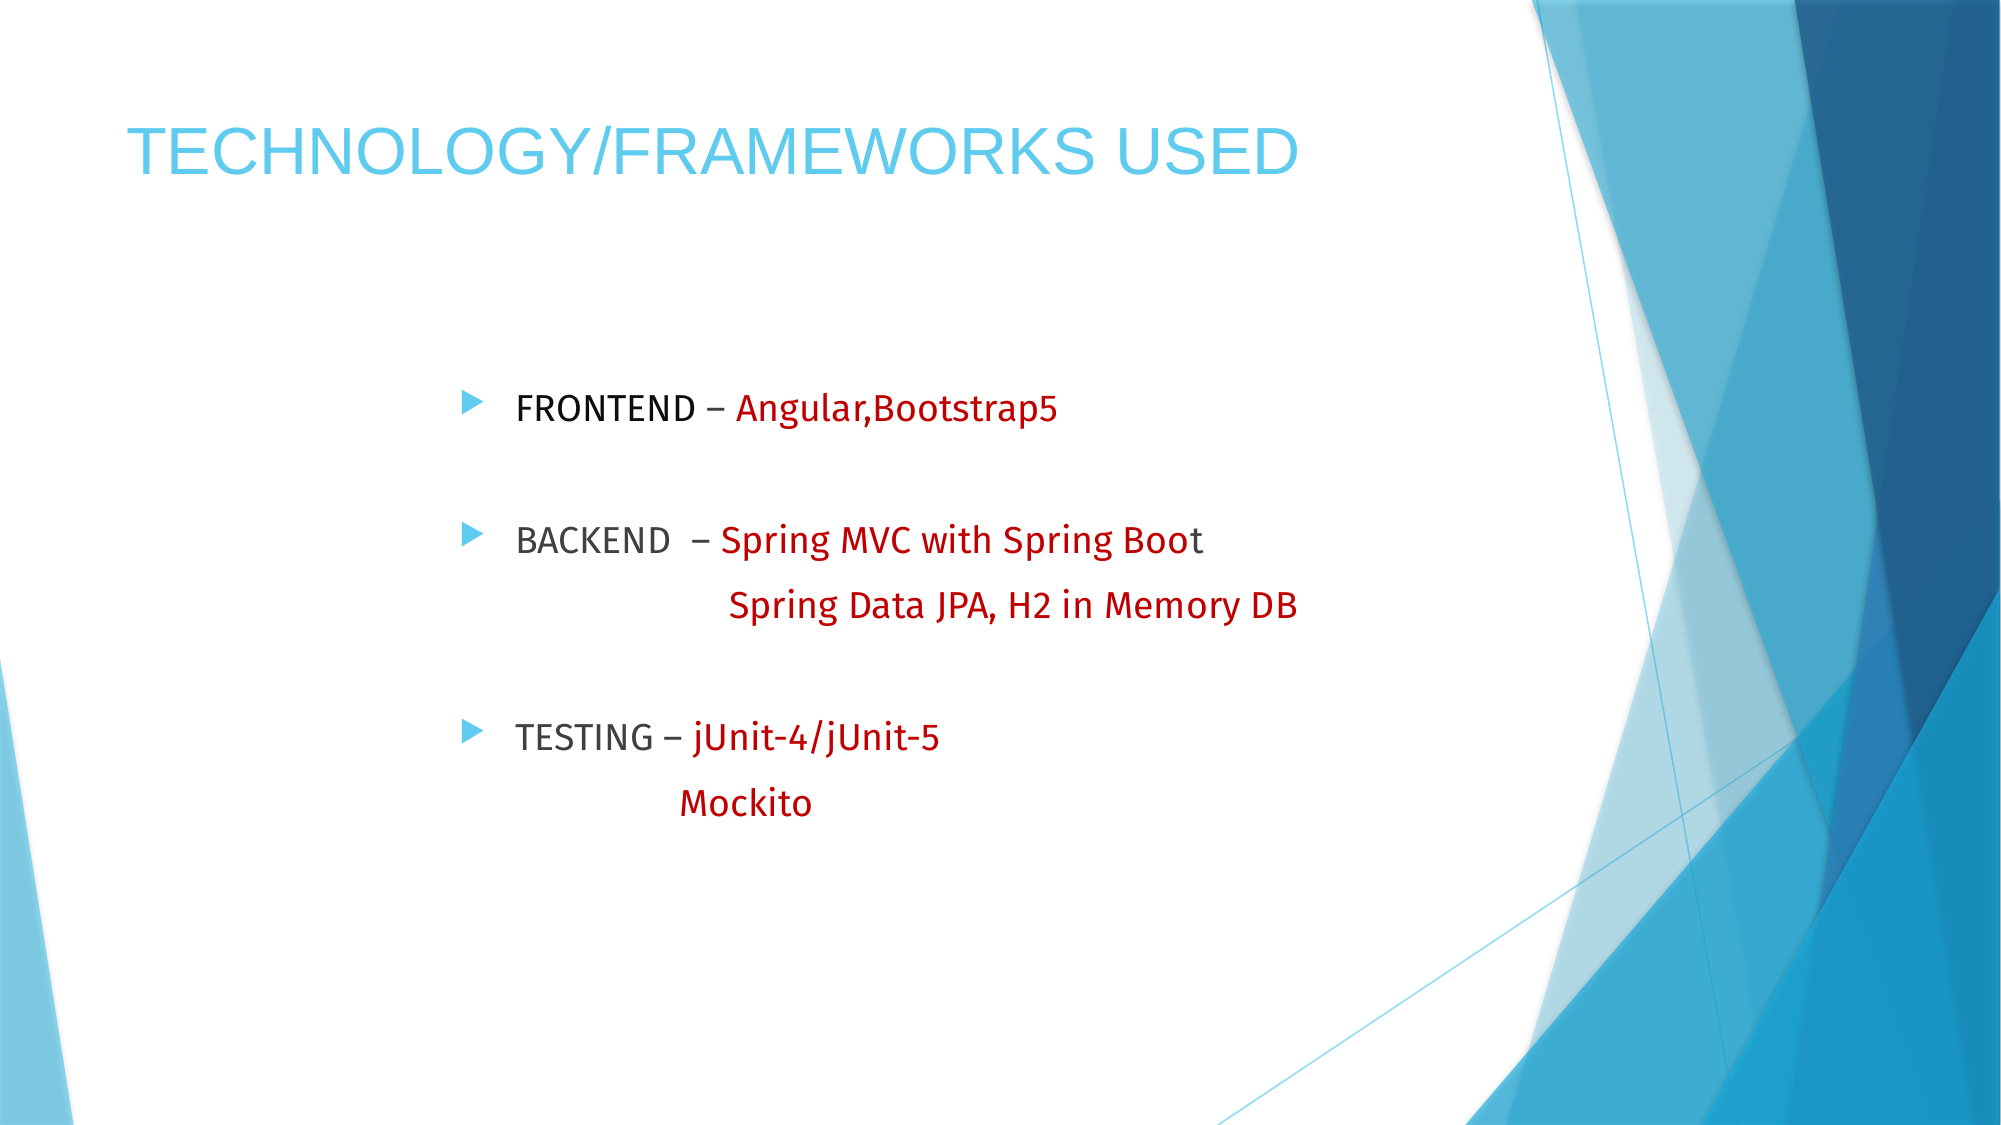

# TECHNOLOGY/FRAMEWORKS USED
FRONTEND – Angular,Bootstrap5

BACKEND  – Spring MVC with Spring Boot
                           Spring Data JPA, H2 in Memory DB

TESTING – jUnit-4/jUnit-5
                      Mockito